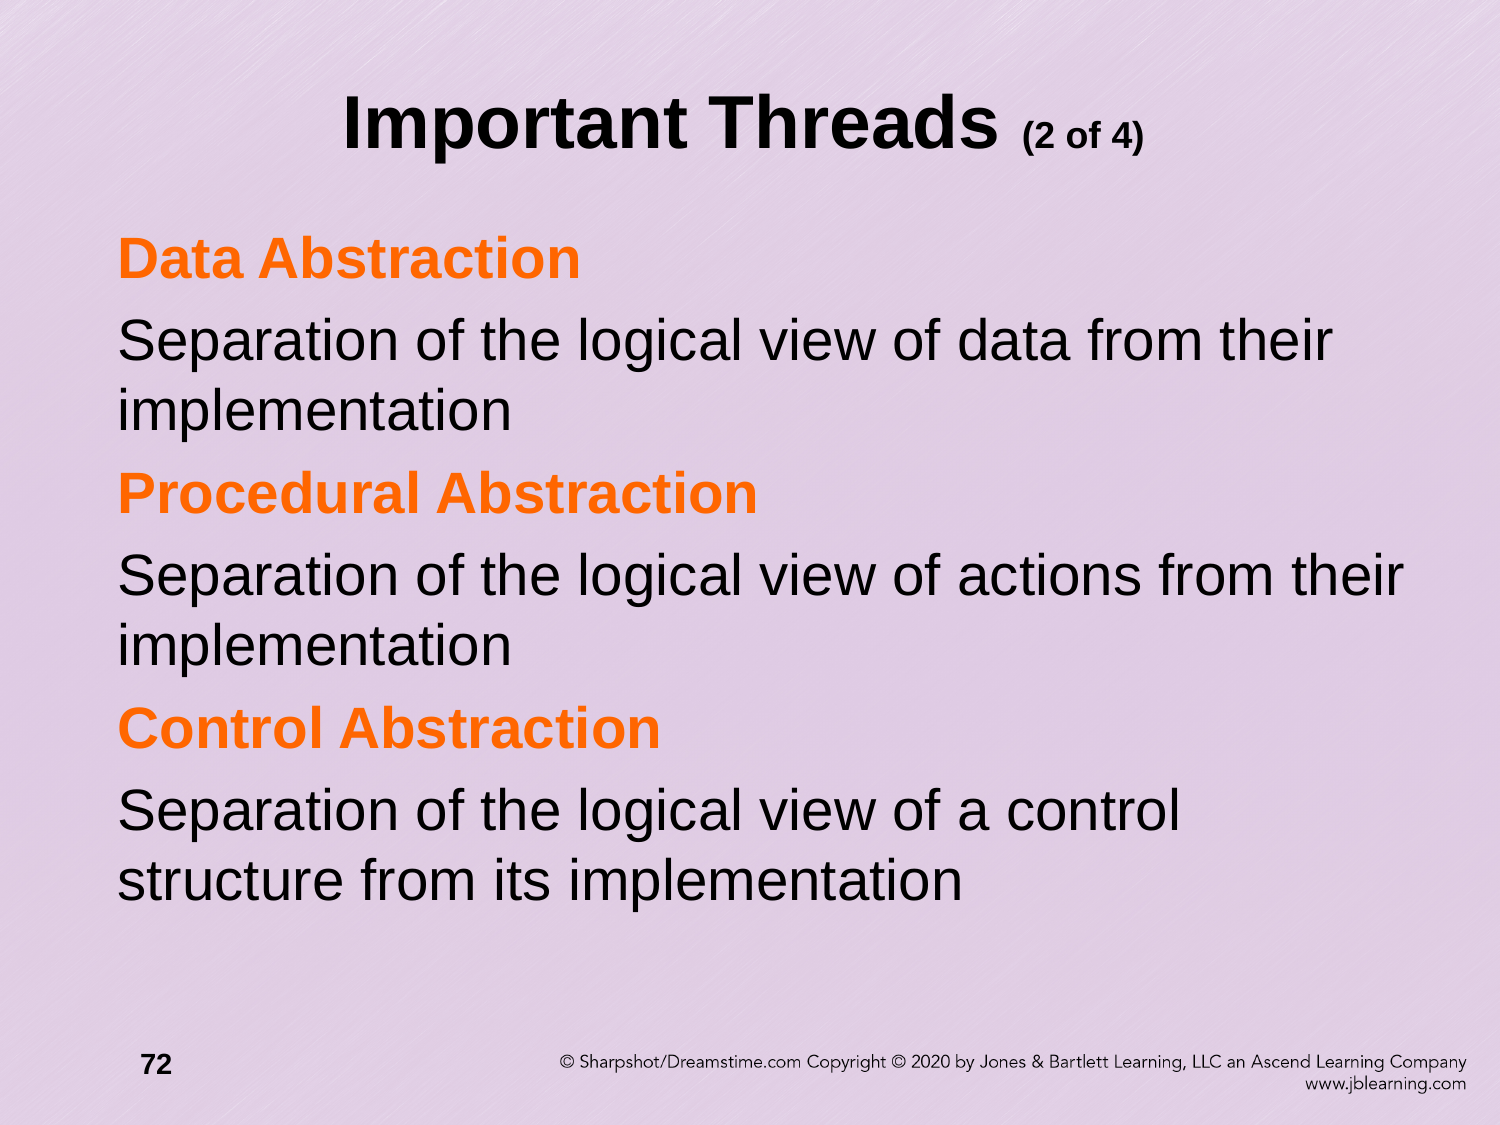

# Important Threads (2 of 4)
Data Abstraction
Separation of the logical view of data from their implementation
Procedural Abstraction
Separation of the logical view of actions from their implementation
Control Abstraction
Separation of the logical view of a control structure from its implementation
72